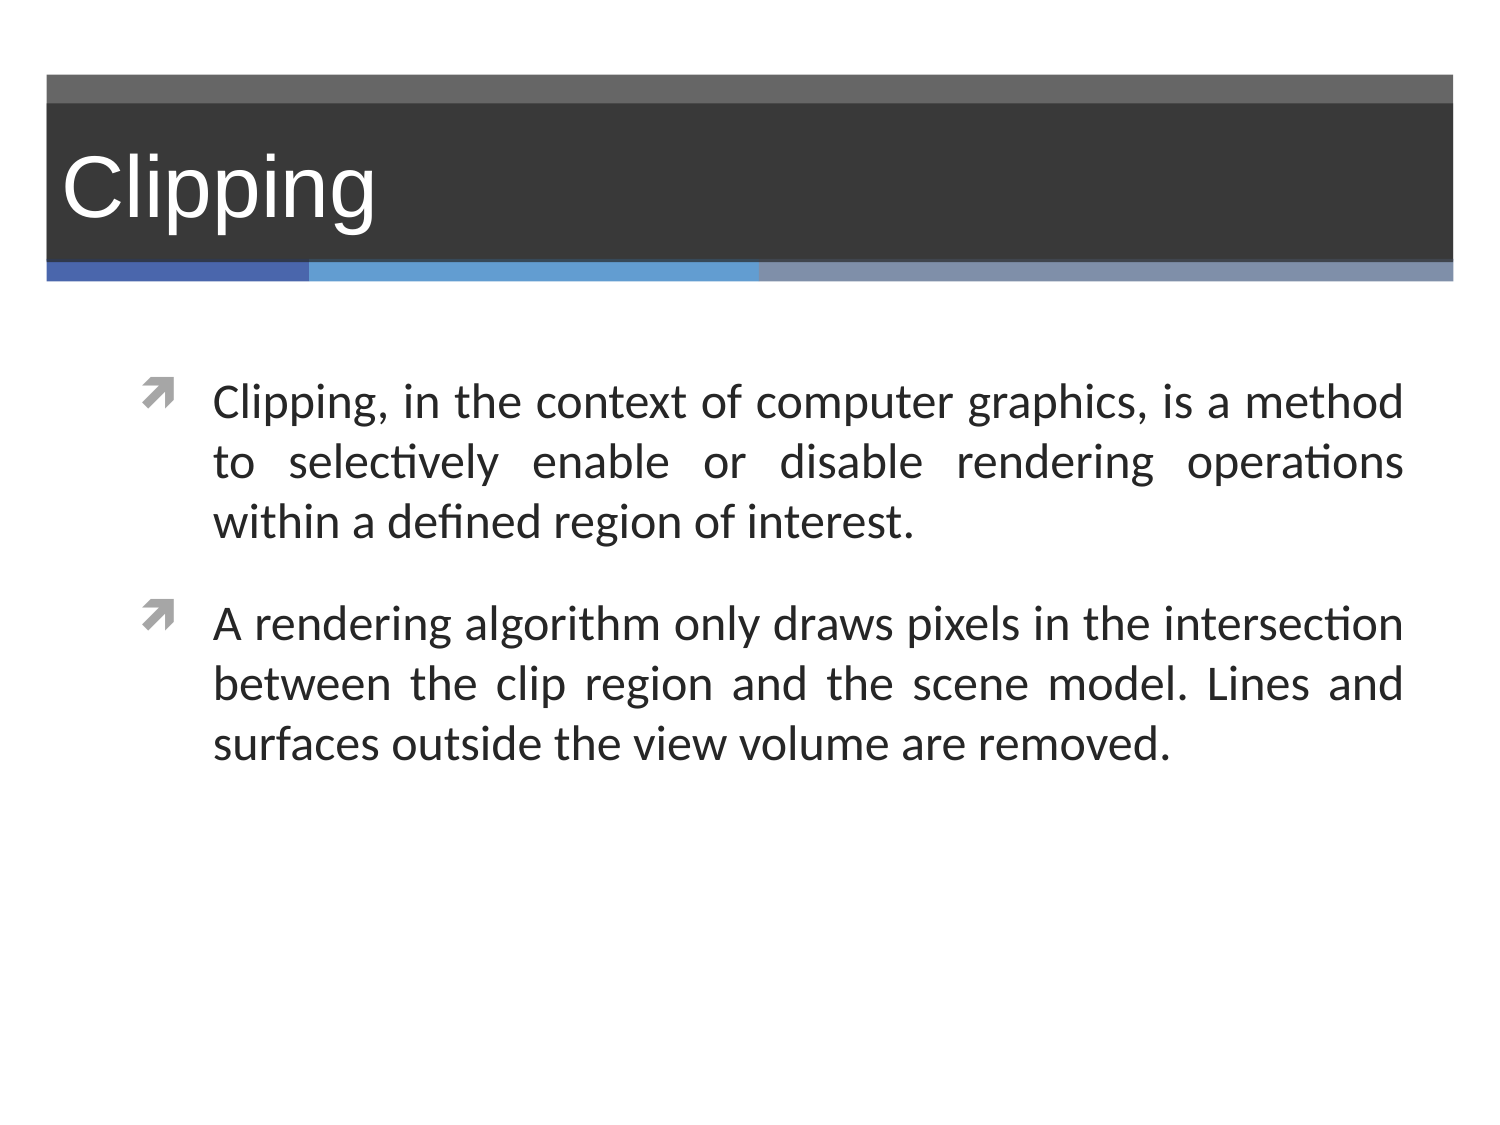

# Clipping
Clipping, in the context of computer graphics, is a method to selectively enable or disable rendering operations within a defined region of interest.
A rendering algorithm only draws pixels in the intersection between the clip region and the scene model. Lines and surfaces outside the view volume are removed.